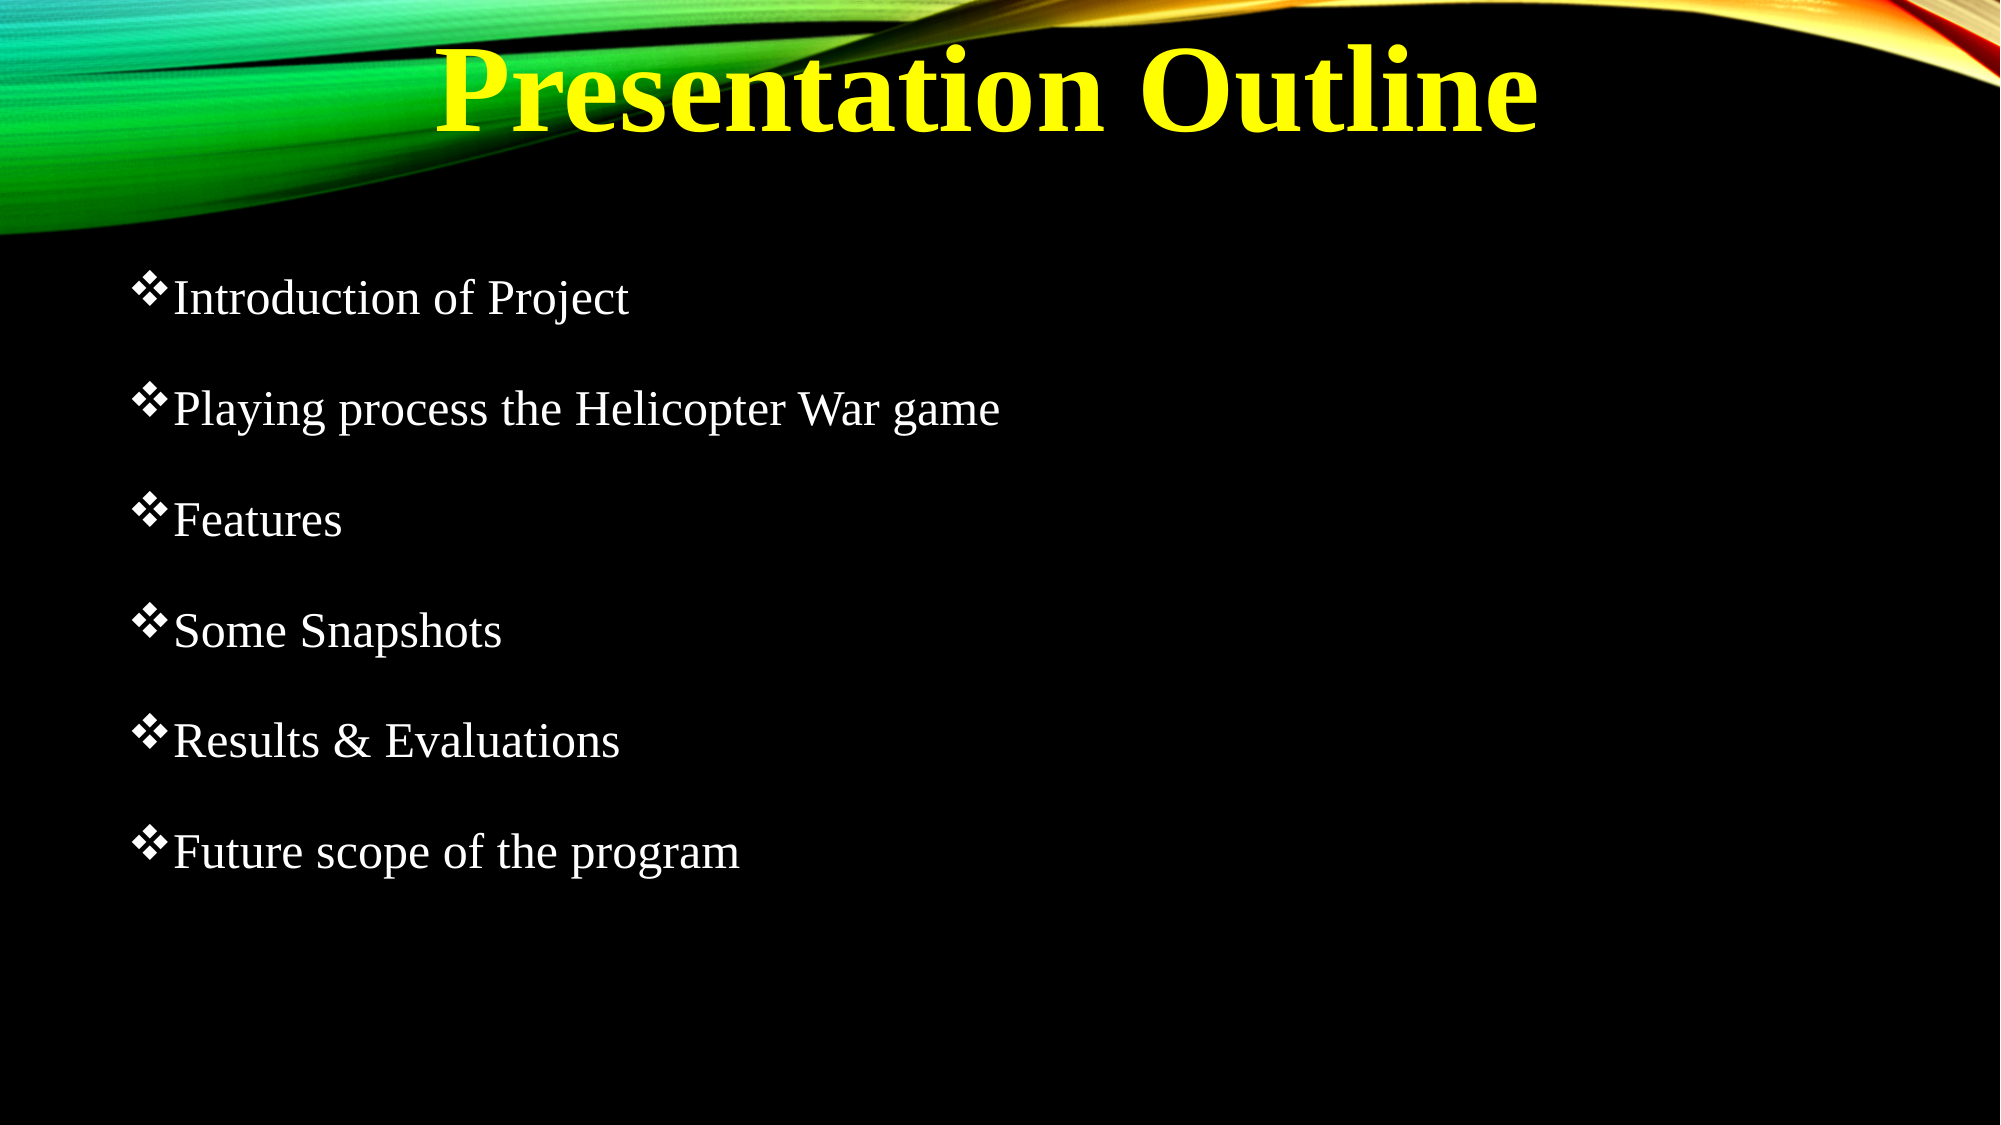

# Presentation Outline
Introduction of Project
Playing process the Helicopter War game
Features
Some Snapshots
Results & Evaluations
Future scope of the program